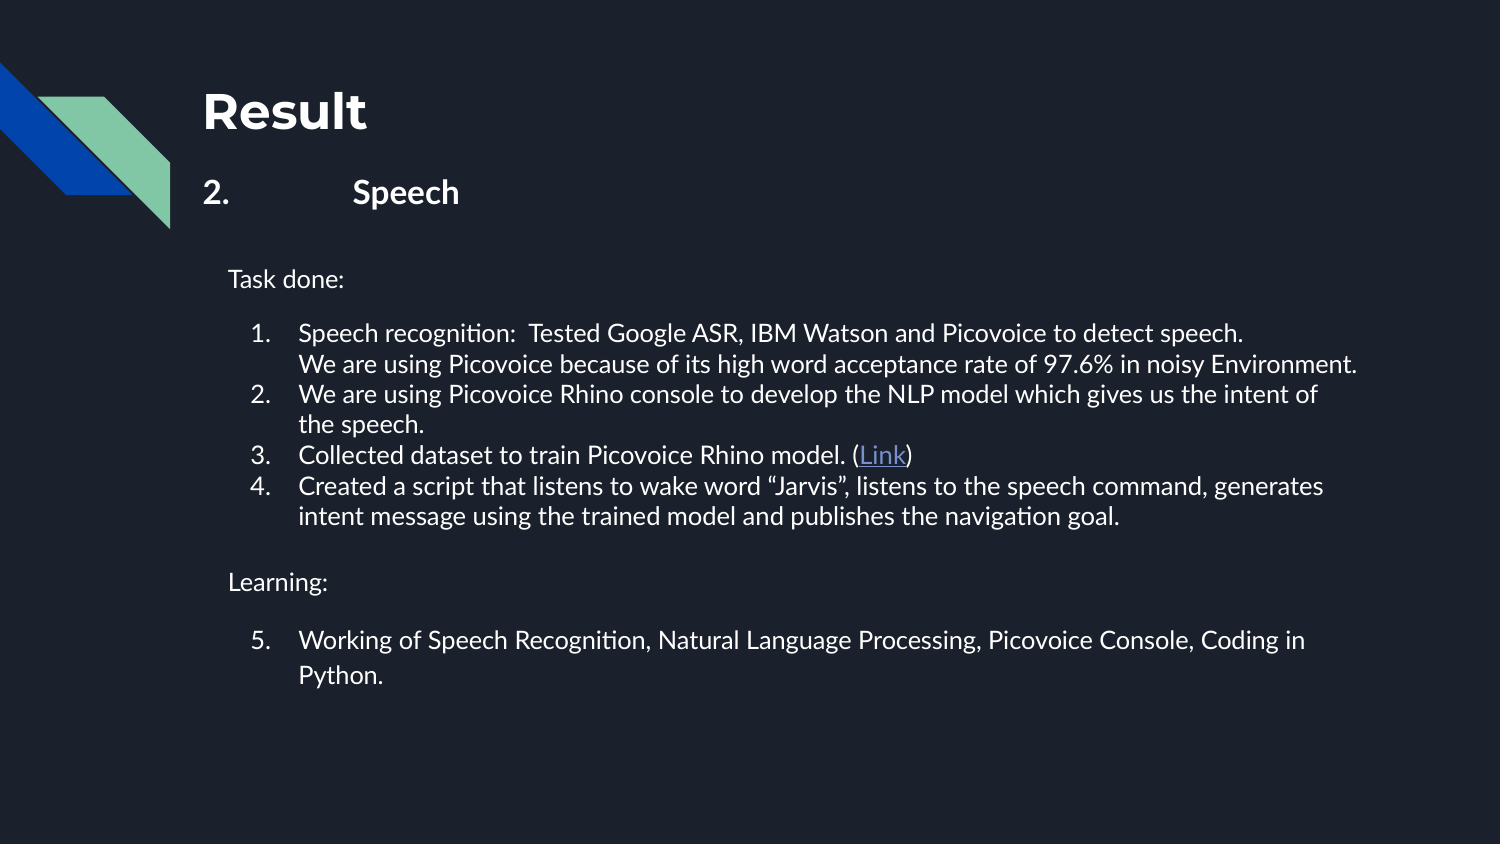

# Result
2.	Speech
Task done:
Speech recognition:  Tested Google ASR, IBM Watson and Picovoice to detect speech.
We are using Picovoice because of its high word acceptance rate of 97.6% in noisy Environment.
We are using Picovoice Rhino console to develop the NLP model which gives us the intent of the speech.
Collected dataset to train Picovoice Rhino model. (Link)
Created a script that listens to wake word “Jarvis”, listens to the speech command, generates intent message using the trained model and publishes the navigation goal.

Learning:
Working of Speech Recognition, Natural Language Processing, Picovoice Console, Coding in Python.